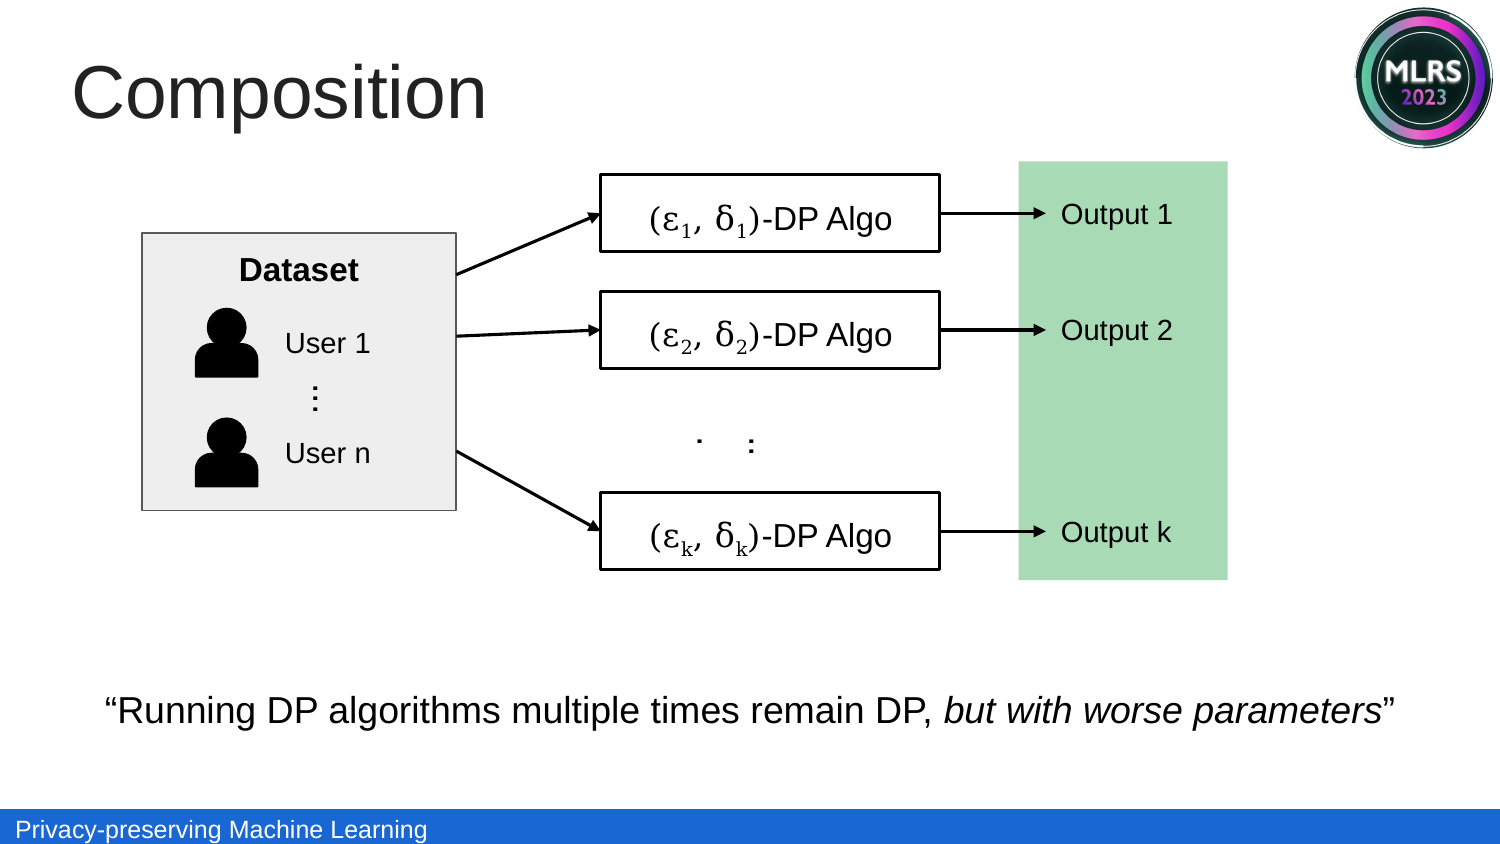

Composition

(ε1, δ1)-DP Algo
Output 1
Dataset
User 1

...
User n

(ε2, δ2)-DP Algo
Output 2
(εk, δk)-DP Algo
Output k
...
“Running DP algorithms multiple times remain DP, but with worse parameters”